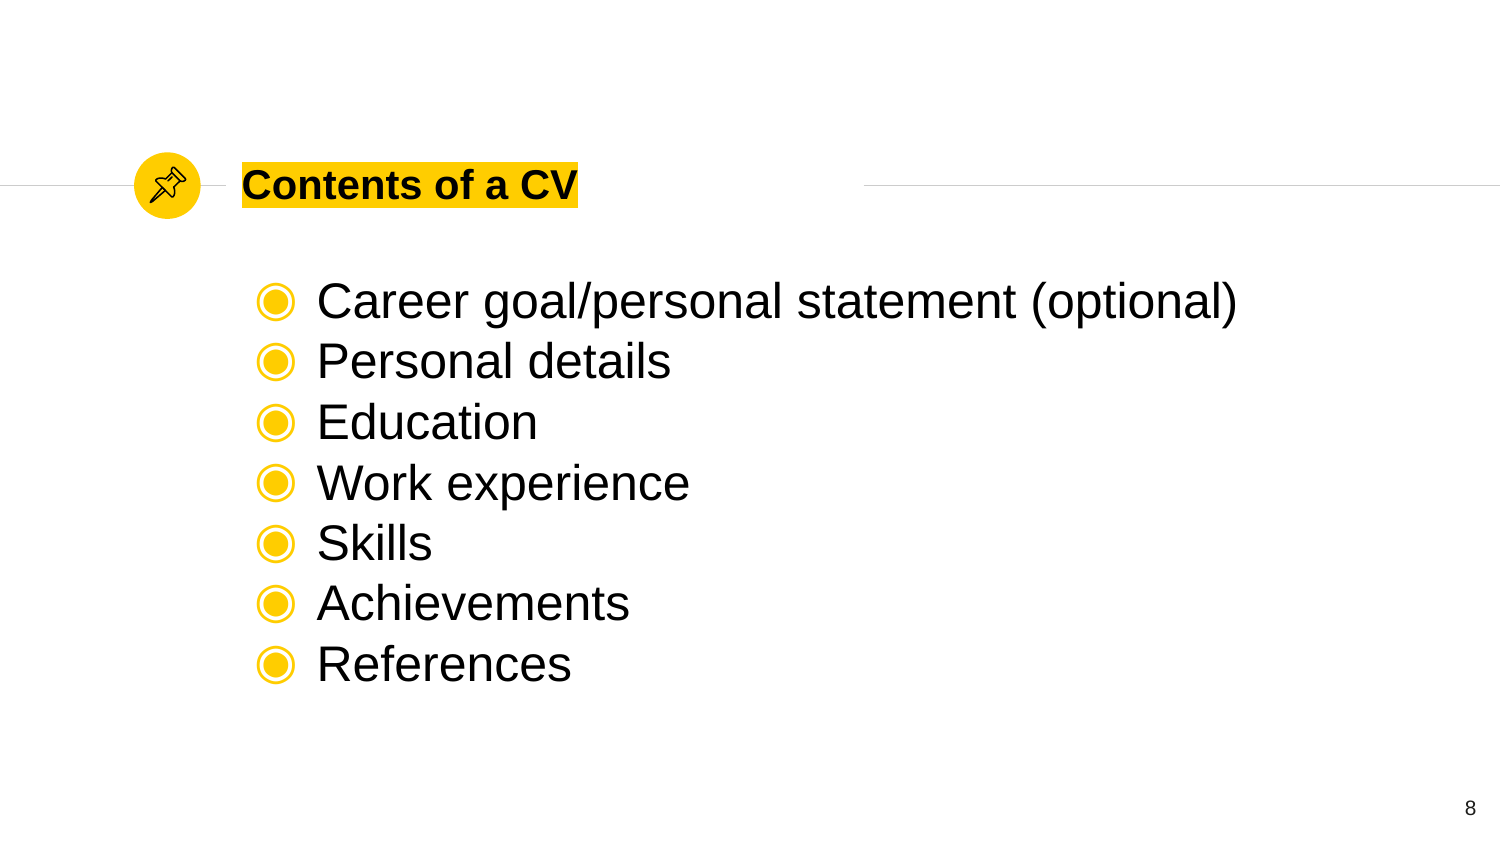

# Contents of a CV

Career goal/personal statement (optional)
Personal details
Education
Work experience
Skills
Achievements
References
8